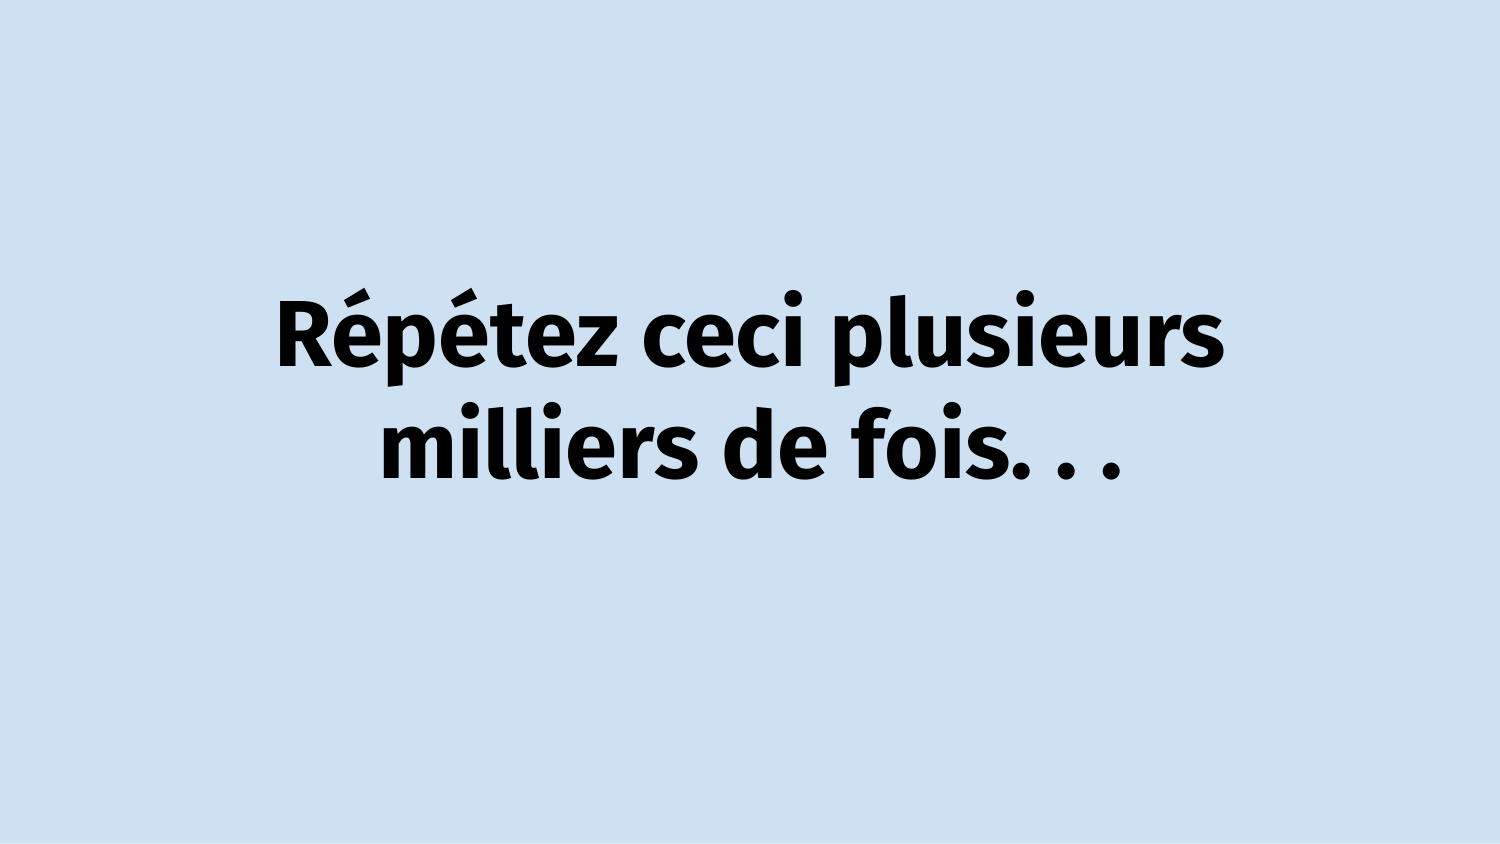

# Répétez ceci plusieurs milliers de fois. . .